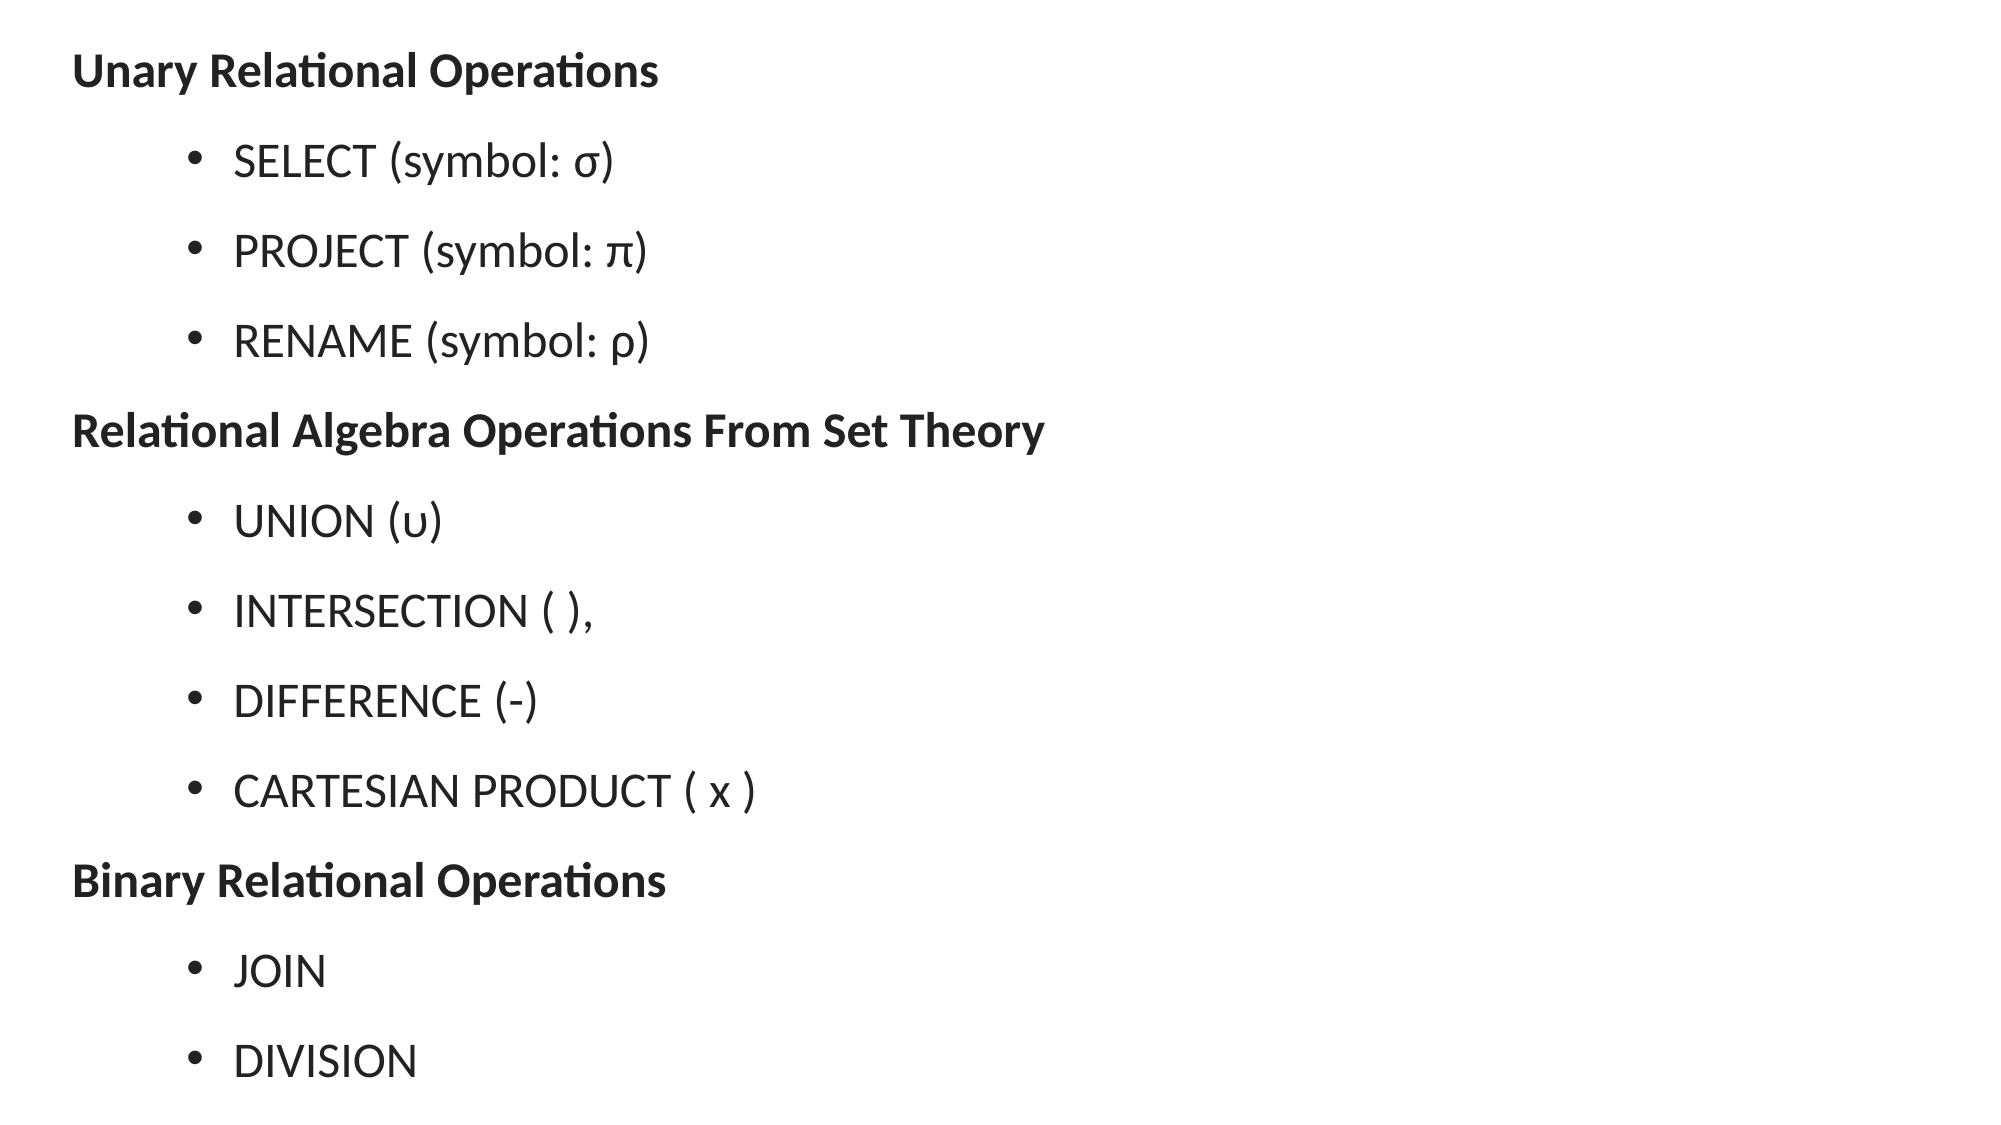

Unary Relational Operations
 SELECT (symbol: σ)
 PROJECT (symbol: π)
 RENAME (symbol: ρ)
Relational Algebra Operations From Set Theory
 UNION (υ)
 INTERSECTION ( ),
 DIFFERENCE (-)
 CARTESIAN PRODUCT ( x )
Binary Relational Operations
 JOIN
 DIVISION